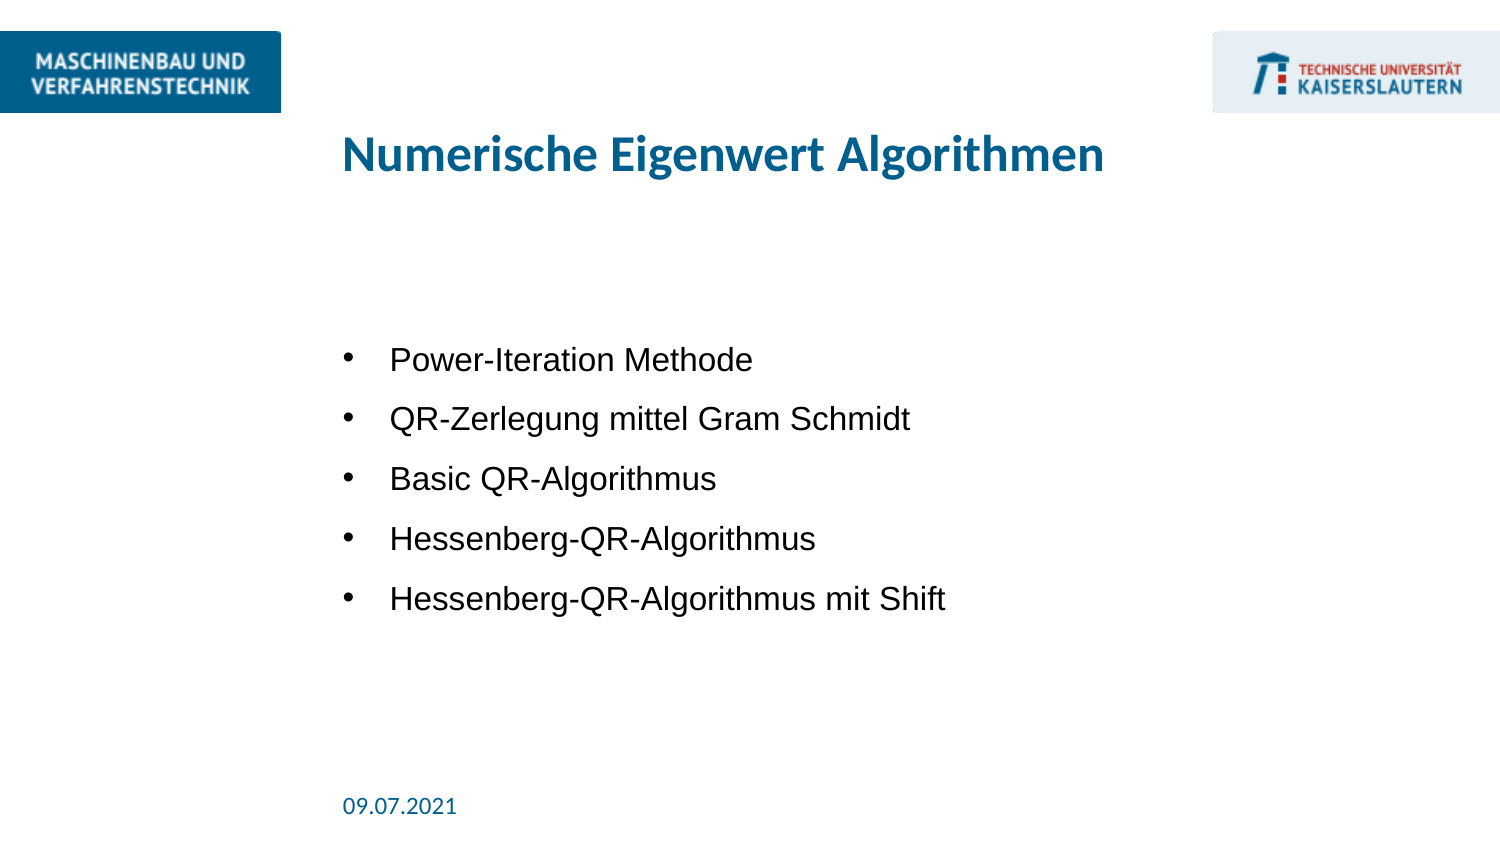

# Numerische Eigenwert Algorithmen
Power-Iteration Methode
QR-Zerlegung mittel Gram Schmidt
Basic QR-Algorithmus
Hessenberg-QR-Algorithmus
Hessenberg-QR-Algorithmus mit Shift

09.07.2021